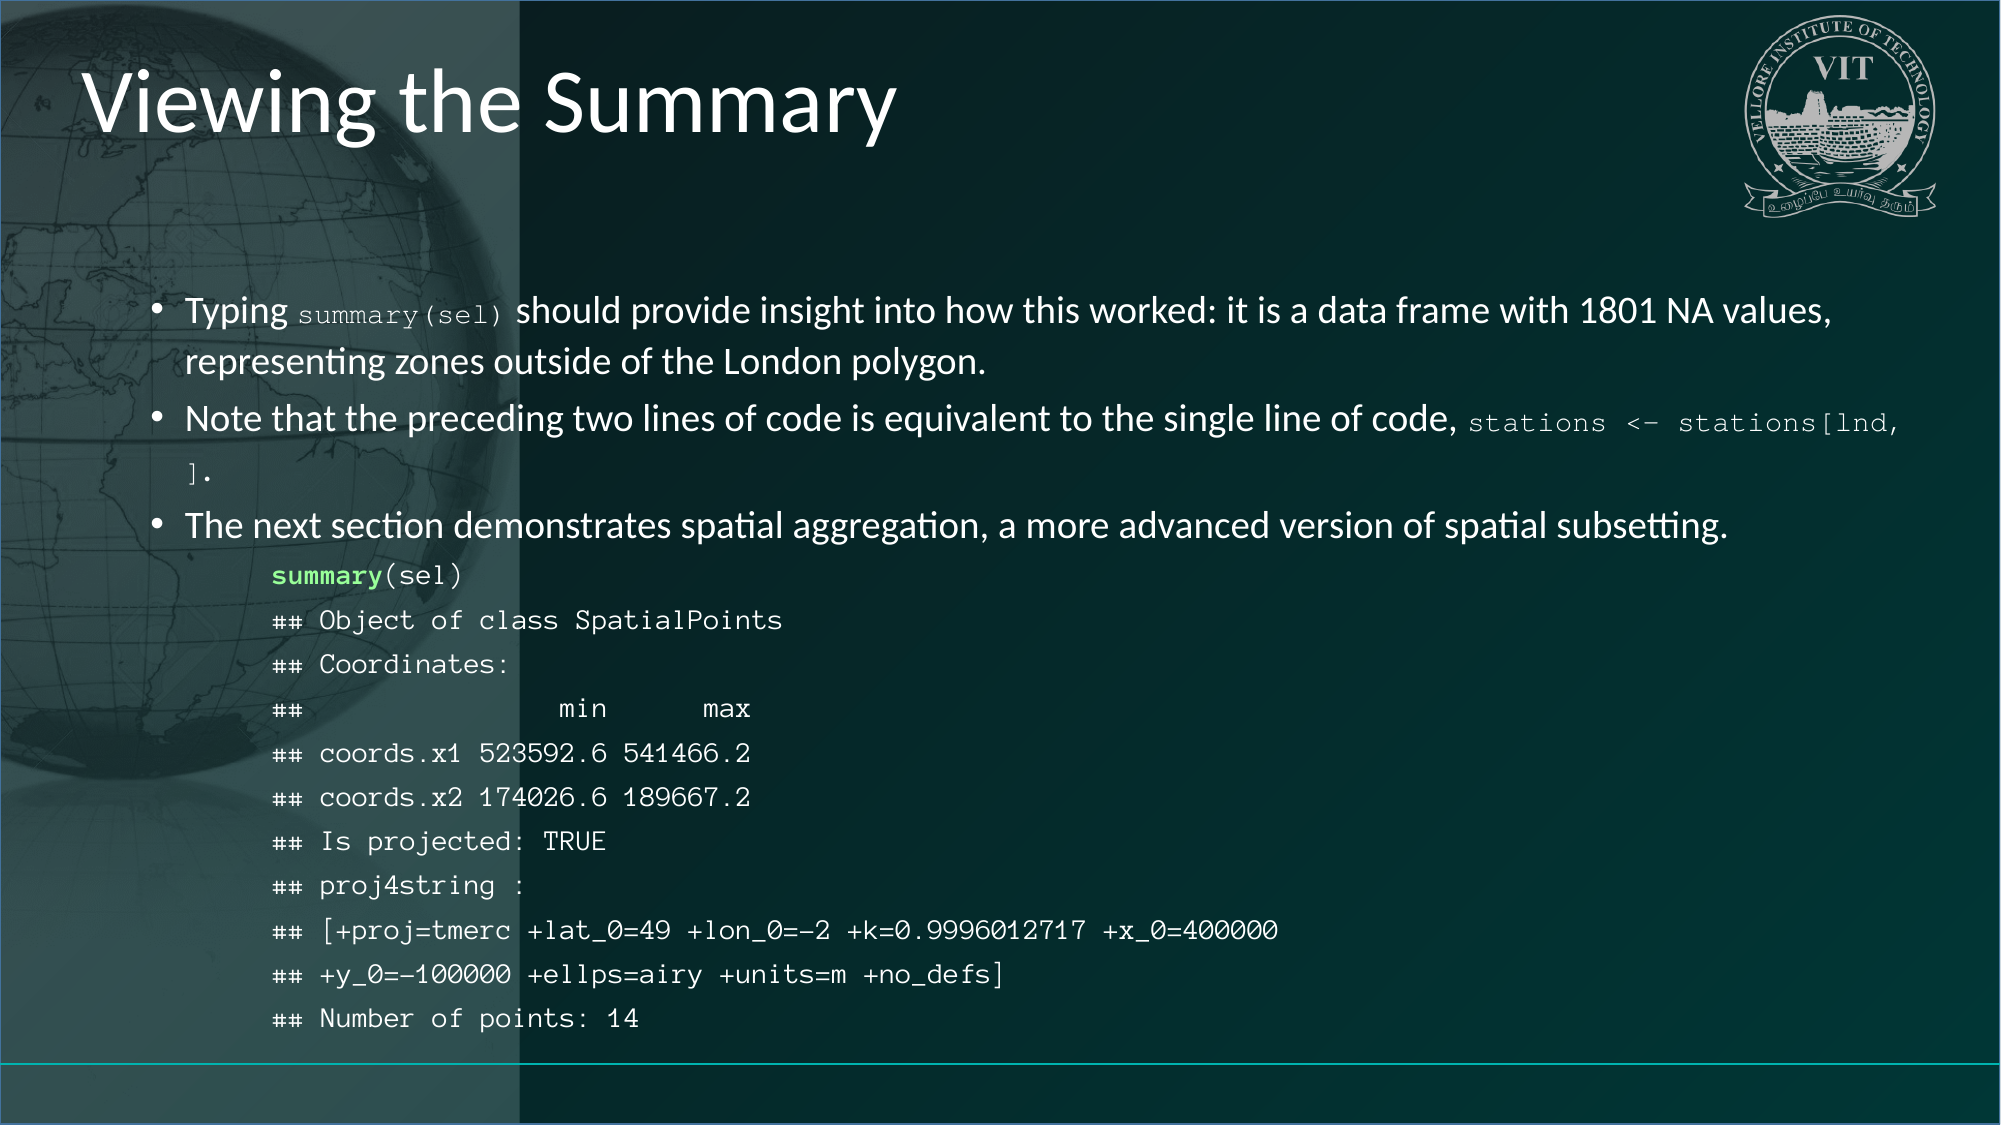

# Viewing the Summary
Typing summary(sel) should provide insight into how this worked: it is a data frame with 1801 NA values, representing zones outside of the London polygon.
Note that the preceding two lines of code is equivalent to the single line of code, stations <- stations[lnd, ].
The next section demonstrates spatial aggregation, a more advanced version of spatial subsetting.
summary(sel)
## Object of class SpatialPoints
## Coordinates:
##                min      max
## coords.x1 523592.6 541466.2
## coords.x2 174026.6 189667.2
## Is projected: TRUE
## proj4string :
## [+proj=tmerc +lat_0=49 +lon_0=-2 +k=0.9996012717 +x_0=400000
## +y_0=-100000 +ellps=airy +units=m +no_defs]
## Number of points: 14